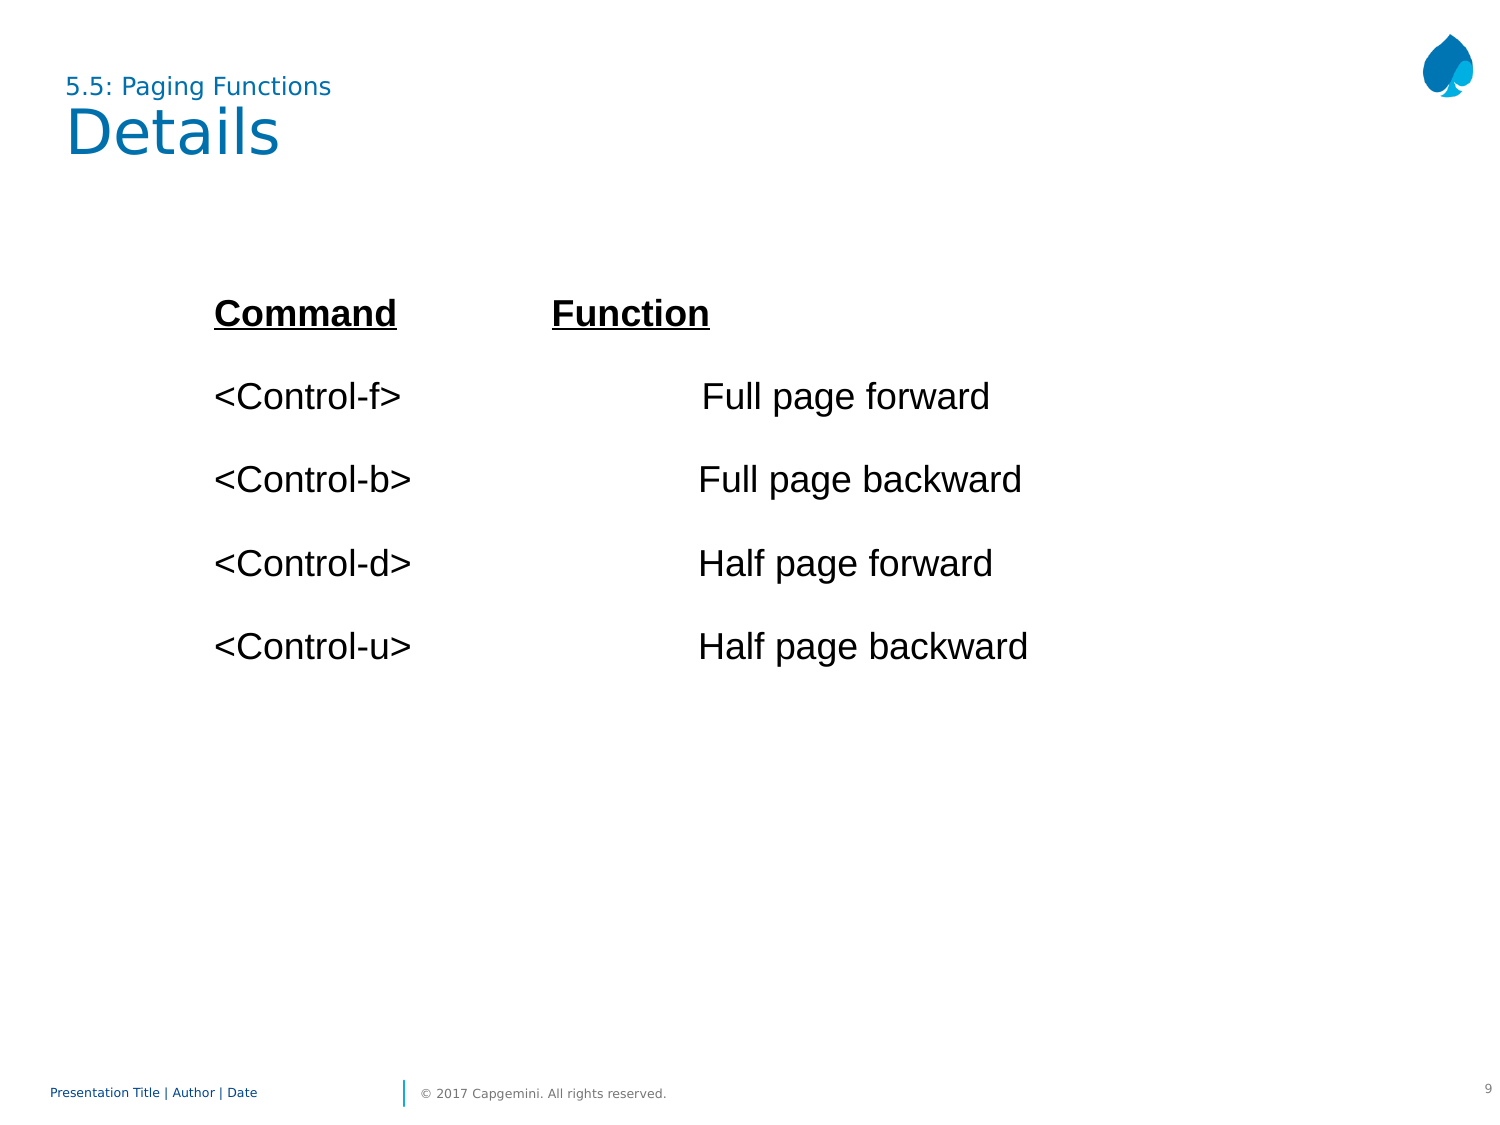

# 5.5: Paging Functions Details
Command		Function
<Control-f>		Full page forward
<Control-b>	              Full page backward
<Control-d>	              Half page forward
<Control-u>	              Half page backward